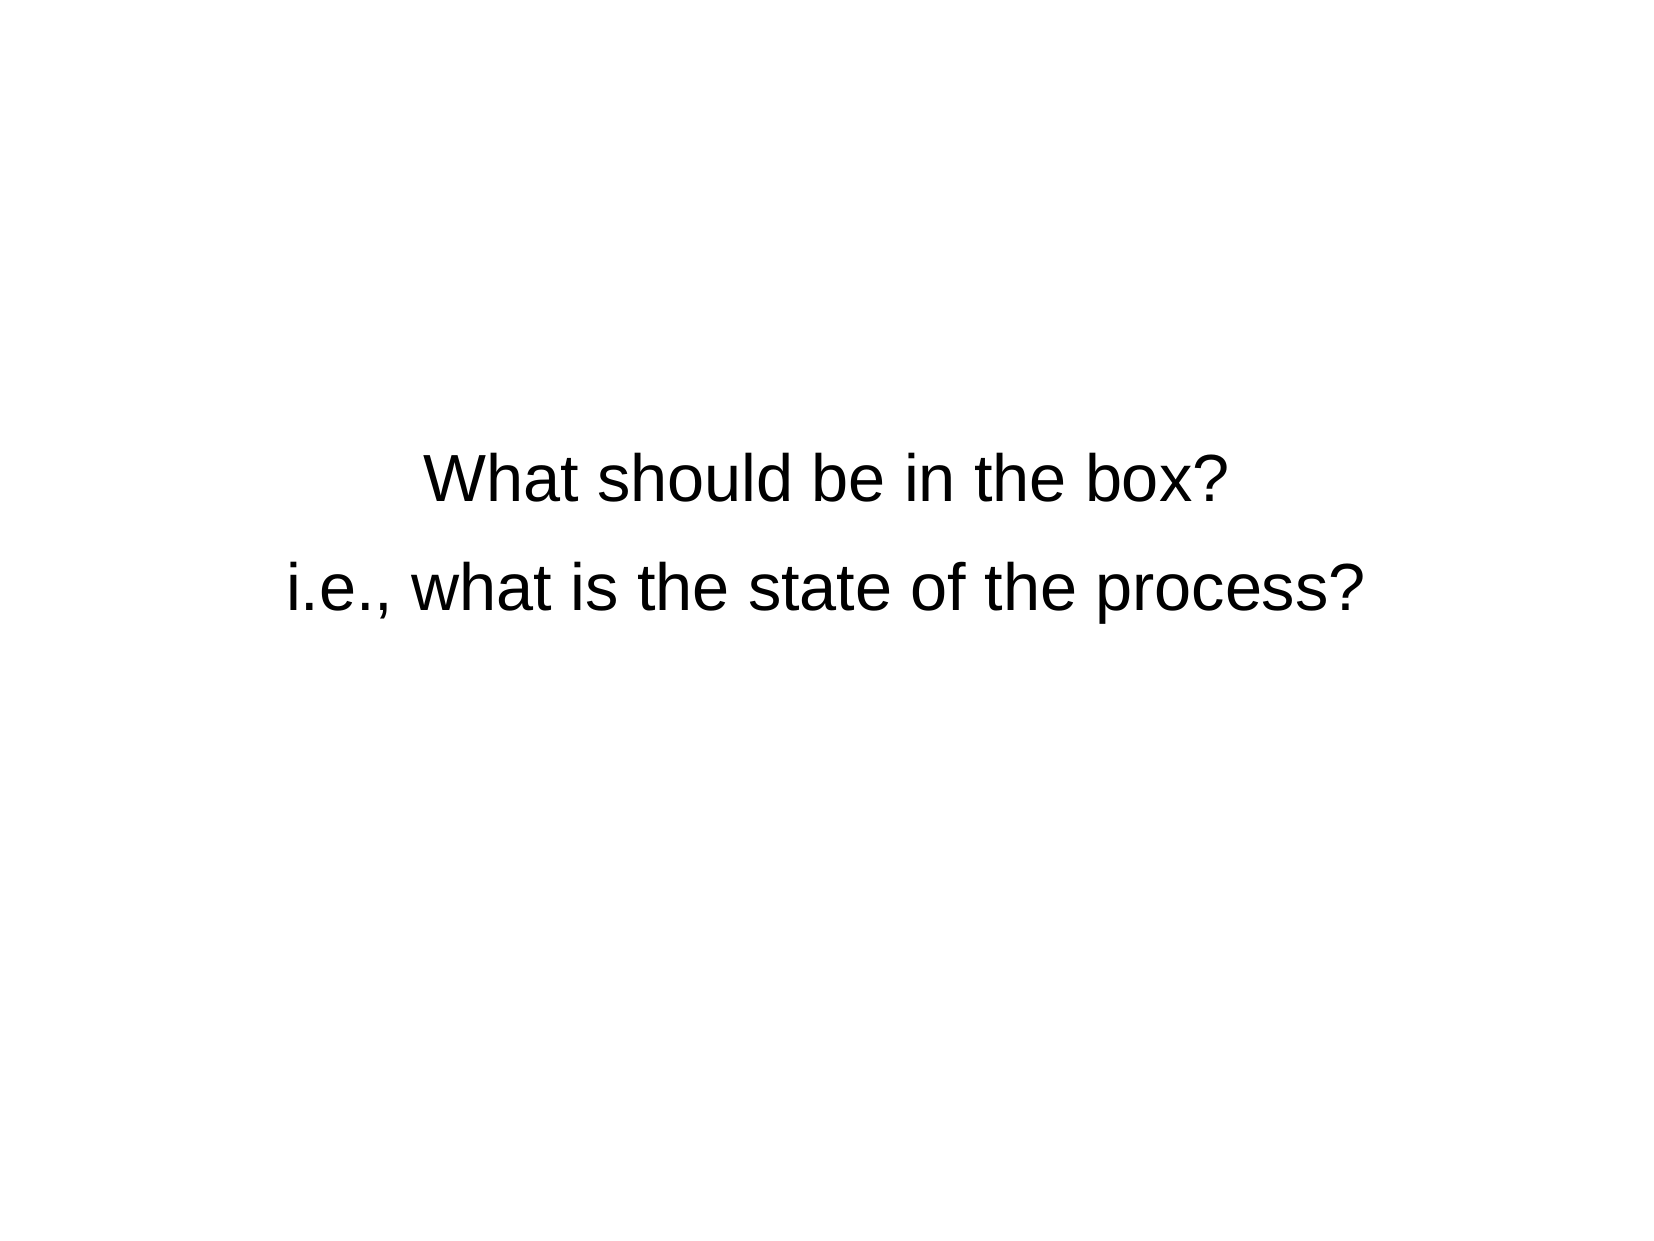

What should be in the box?
i.e., what is the state of the process?